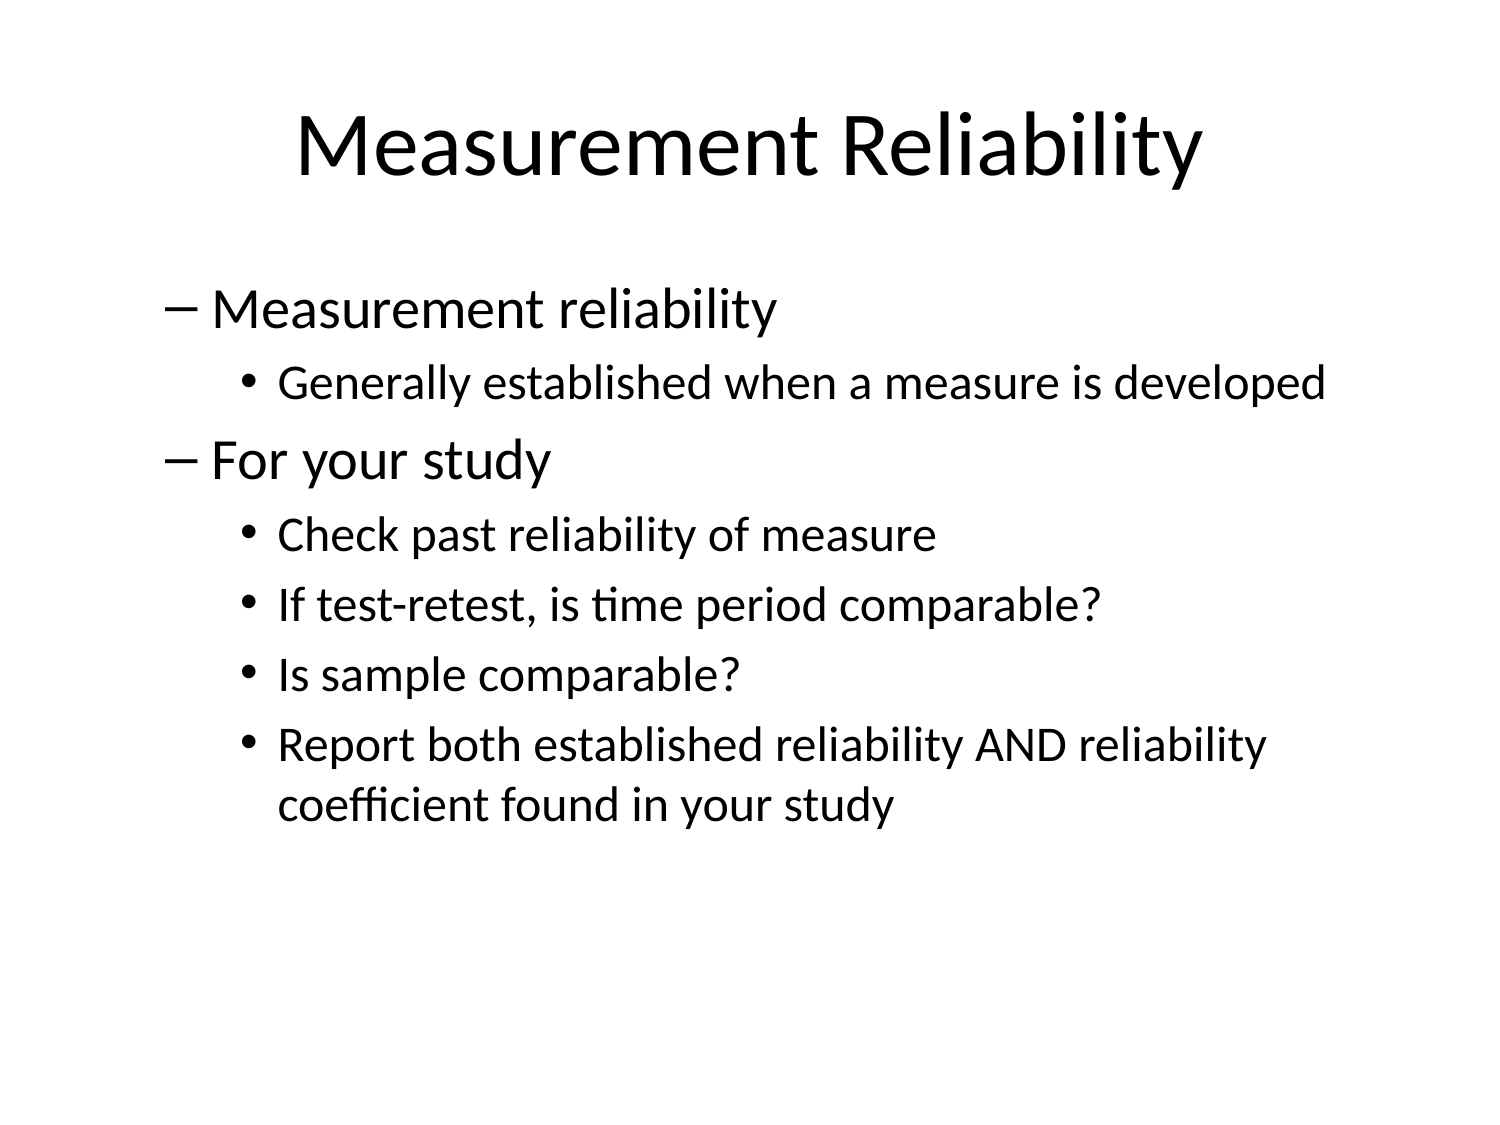

# Measurement Reliability
Measurement reliability
Generally established when a measure is developed
For your study
Check past reliability of measure
If test-retest, is time period comparable?
Is sample comparable?
Report both established reliability AND reliability coefficient found in your study